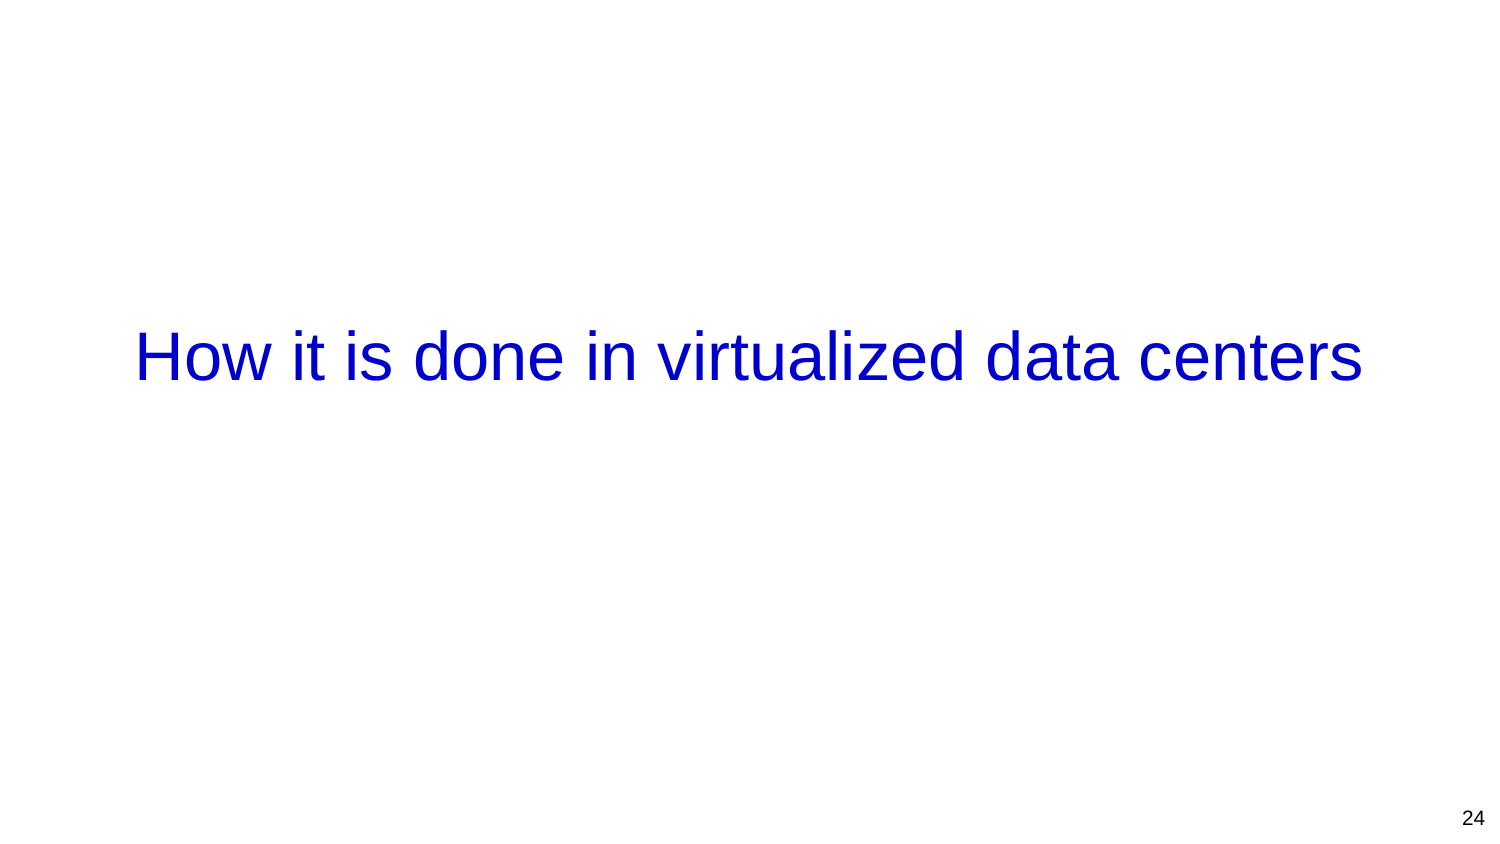

# How it is done in virtualized data centers

24